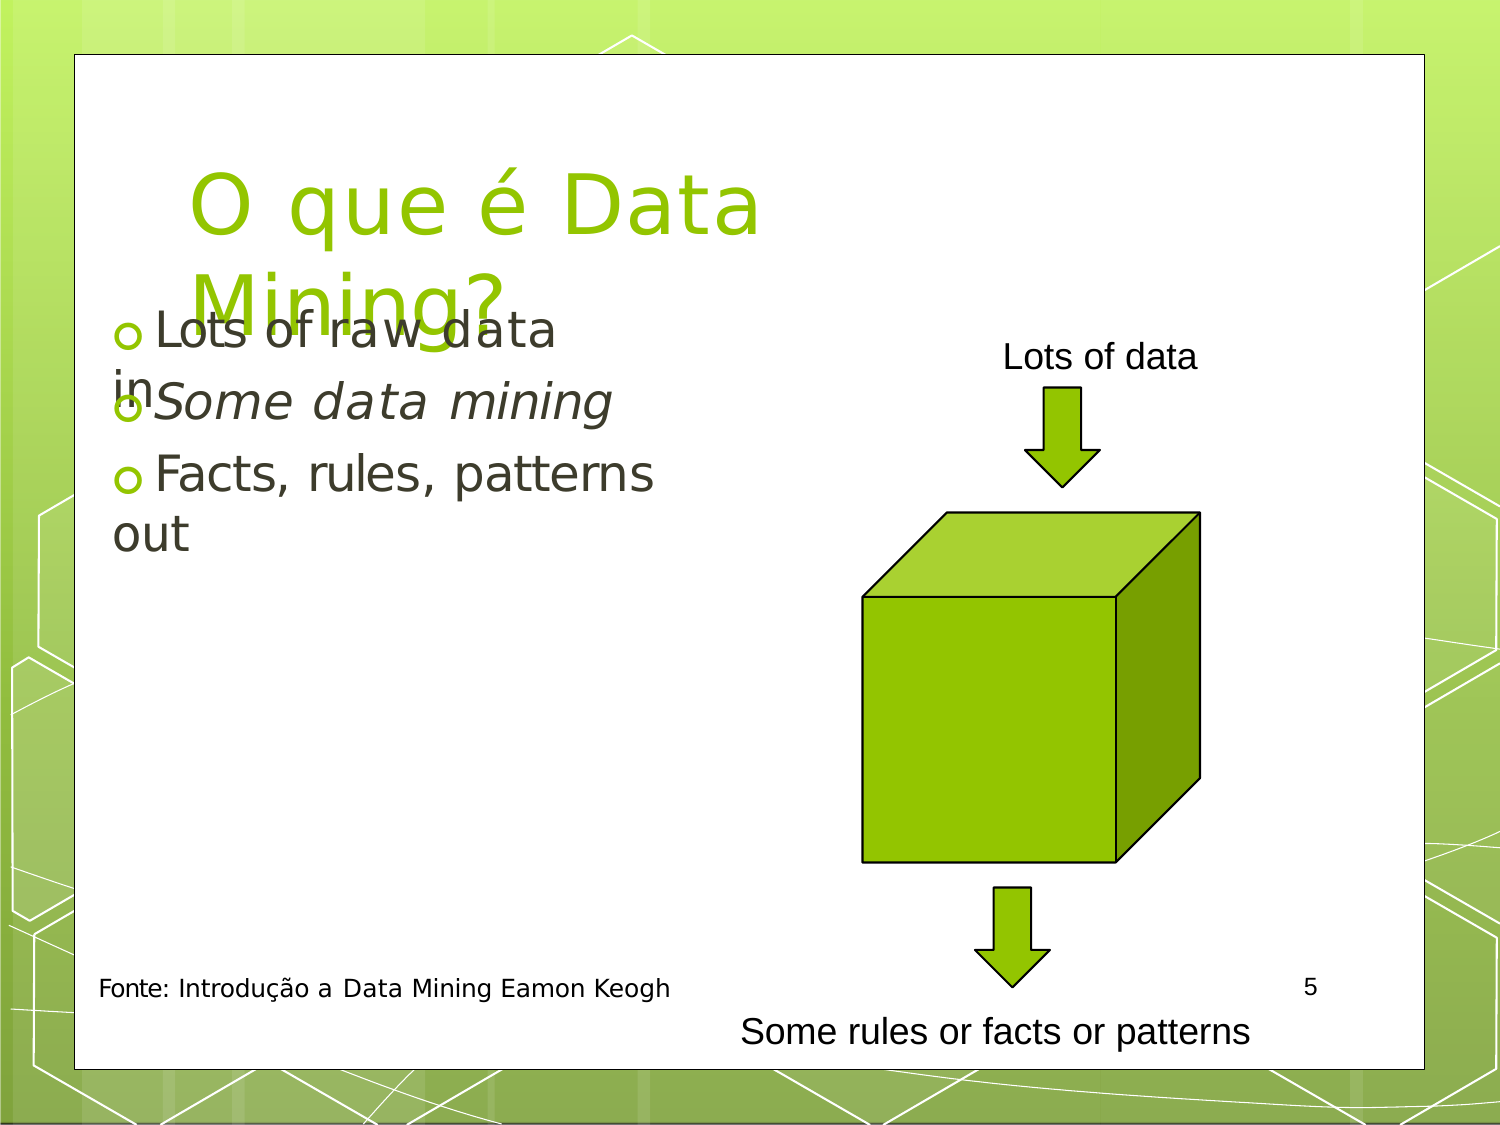

# O que é Data Mining?
🞇 Lots of raw data in
Lots of data
🞇 Some data mining
🞇 Facts, rules, patterns out

5
Fonte: Introdução a Data Mining Eamon Keogh
Some rules or facts or patterns